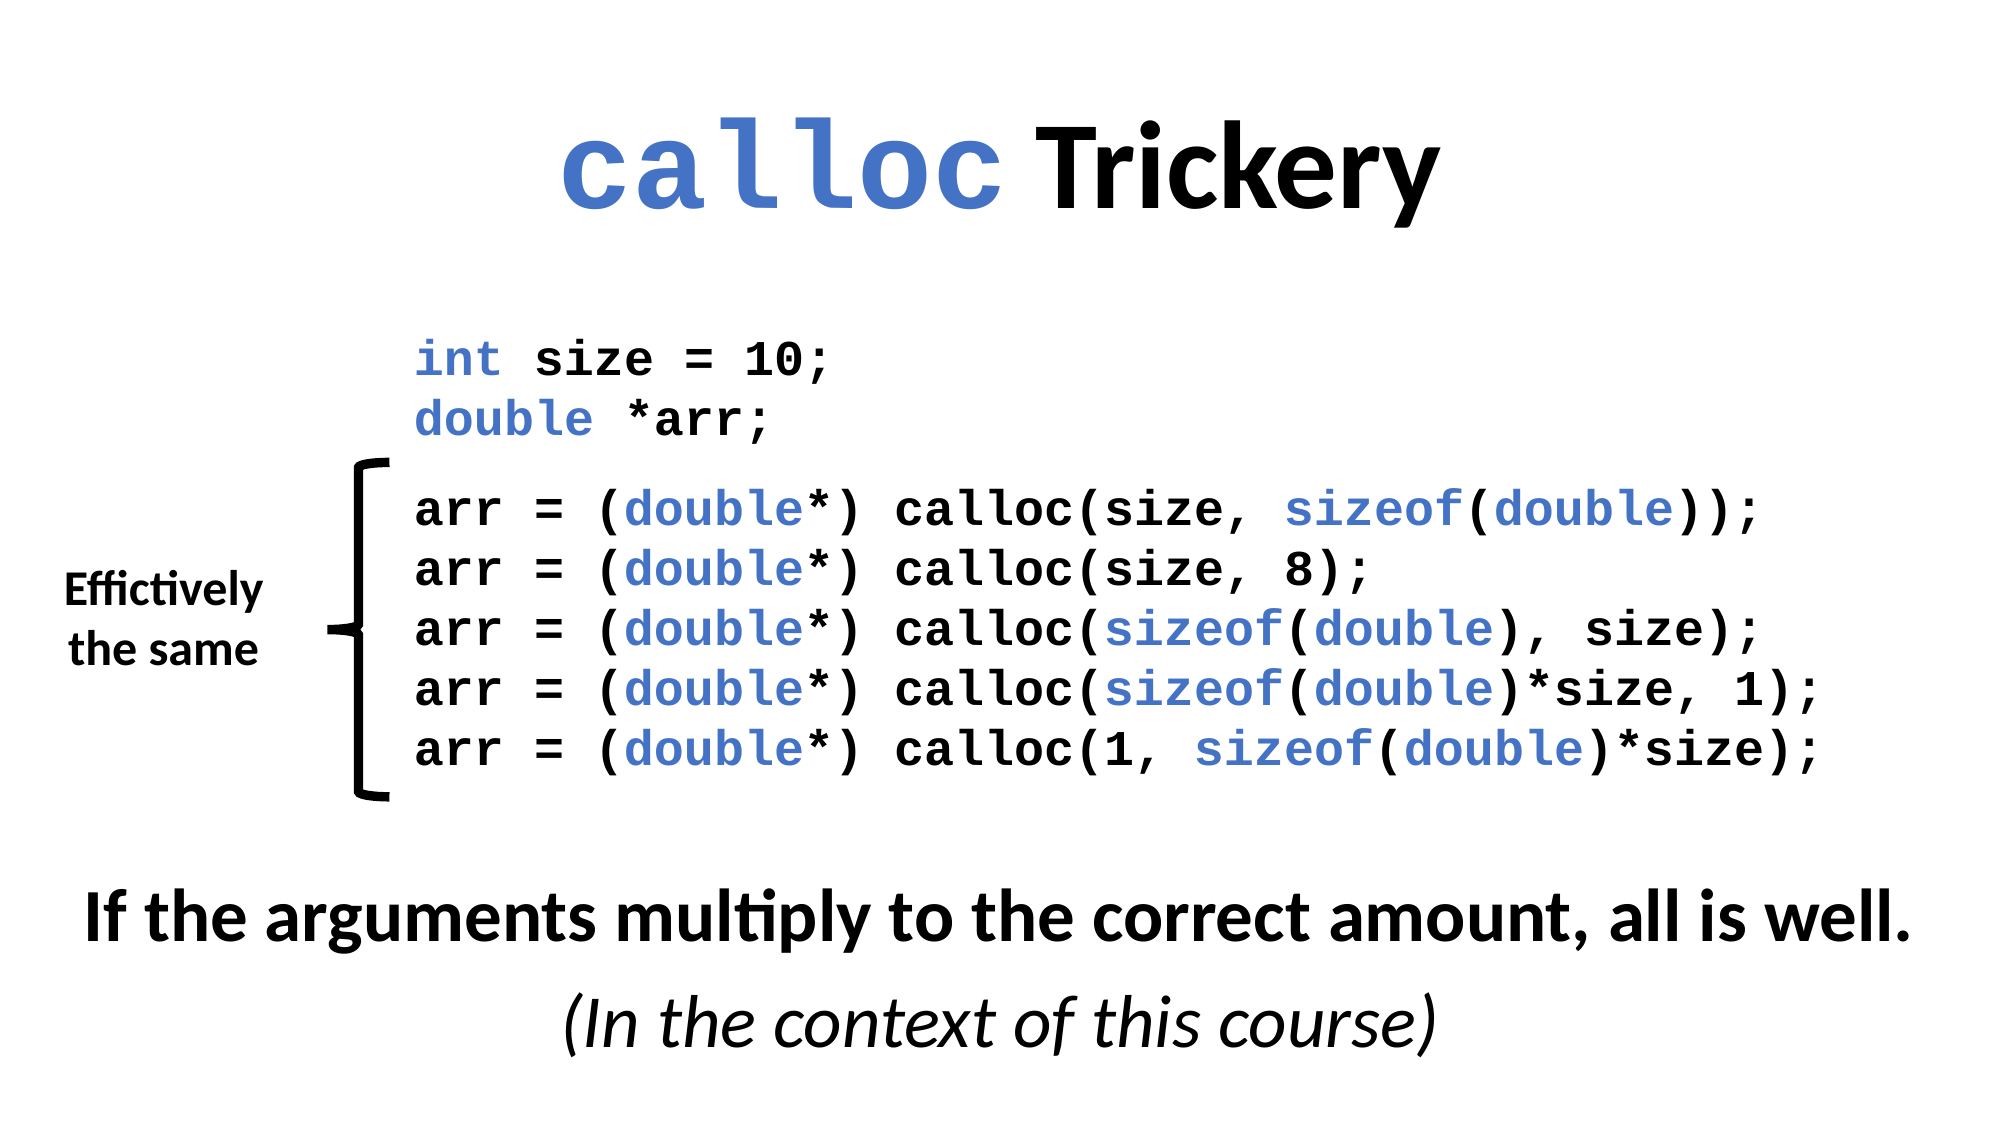

# calloc Trickery
int size = 10;
double *arr;

arr = (double*) calloc(size, sizeof(double));
arr = (double*) calloc(size, 8);
arr = (double*) calloc(sizeof(double), size);
arr = (double*) calloc(sizeof(double)*size, 1);
arr = (double*) calloc(1, sizeof(double)*size);

Effictively the same
If the arguments multiply to the correct amount, all is well.
(In the context of this course)